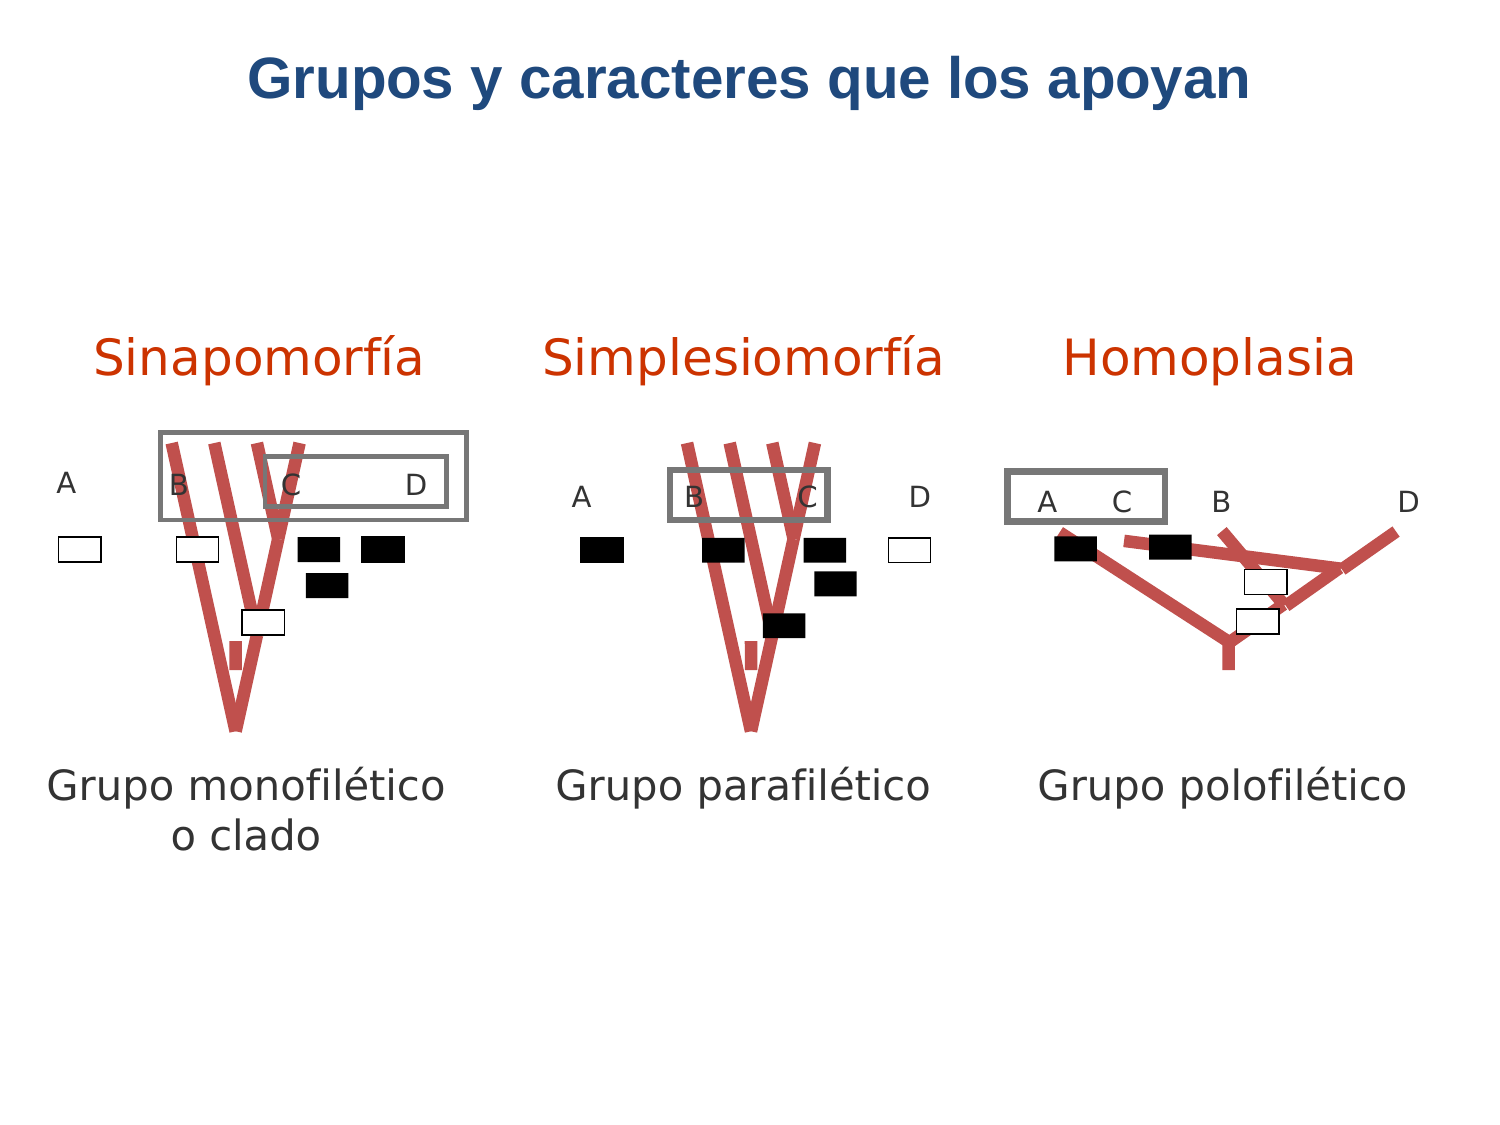

# Grupos y caracteres que los apoyan
Sinapomorfía
Simplesiomorfía
Homoplasia

A

B
C
D

A
B
C
D

A
C
B
D

Grupo monofilético
o clado
Grupo parafilético
Grupo polofilético